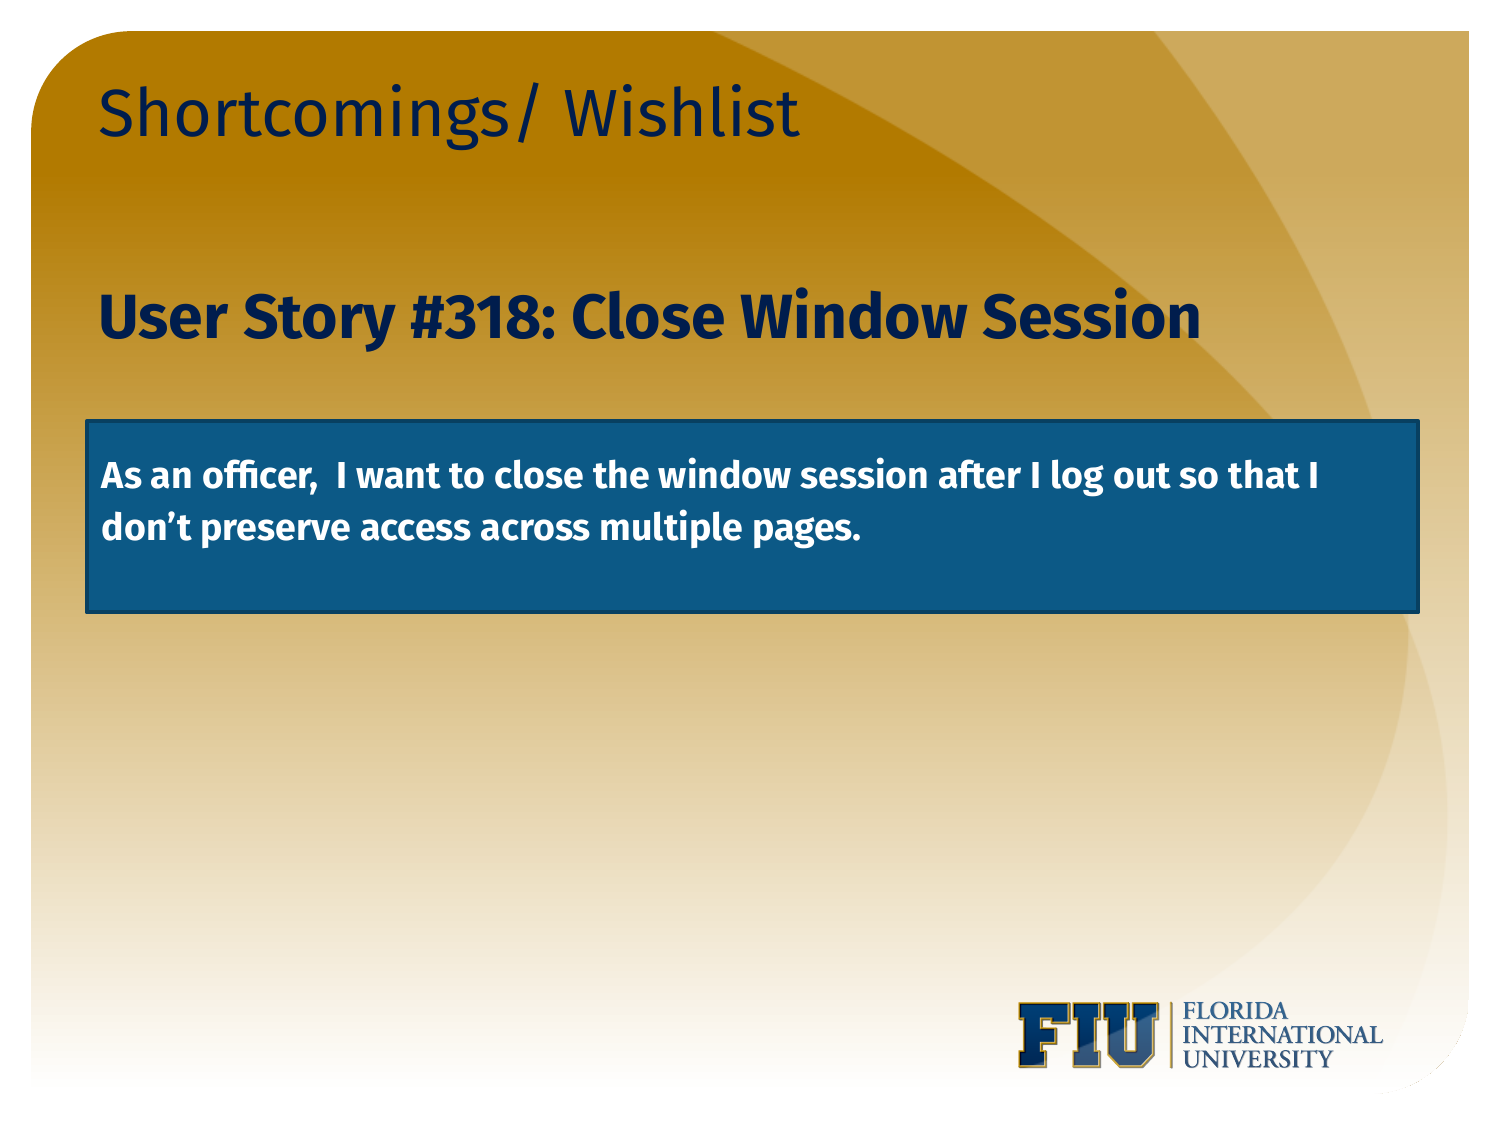

# Shortcomings/ Wishlist
User Story #318: Close Window Session

As an officer,  I want to close the window session after I log out so that I don’t preserve access across multiple pages.